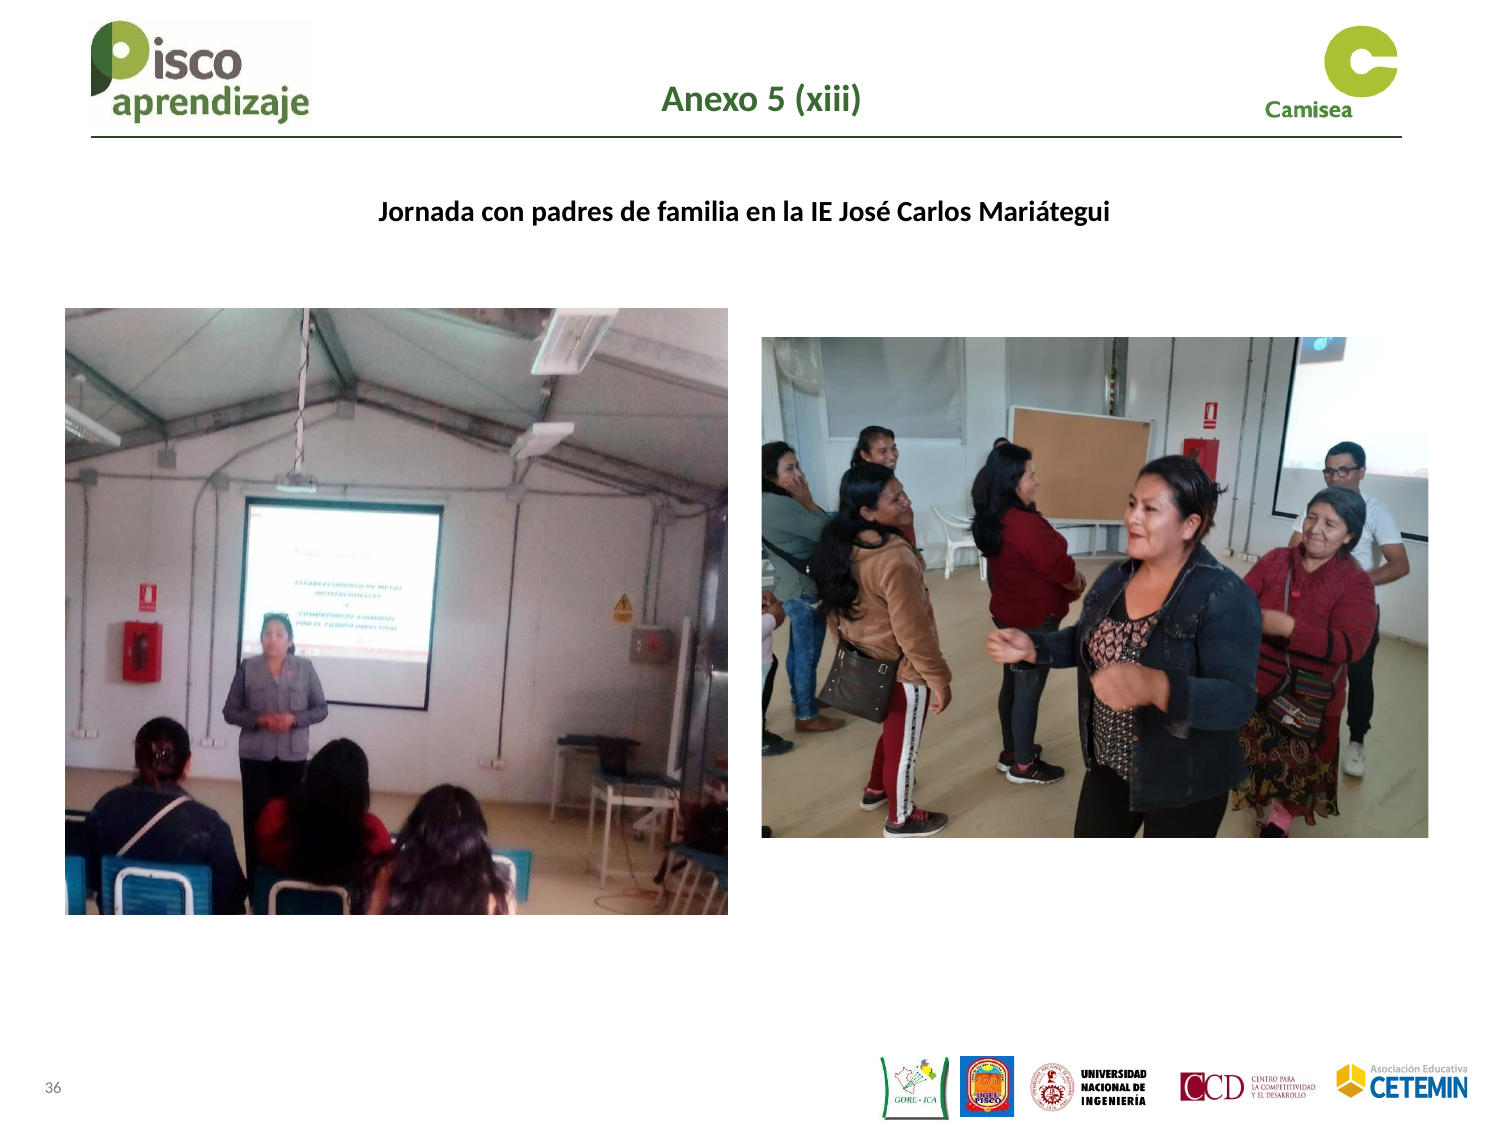

Anexo 5 (xiii)

Jornada con padres de familia en la IE José Carlos Mariátegui

36